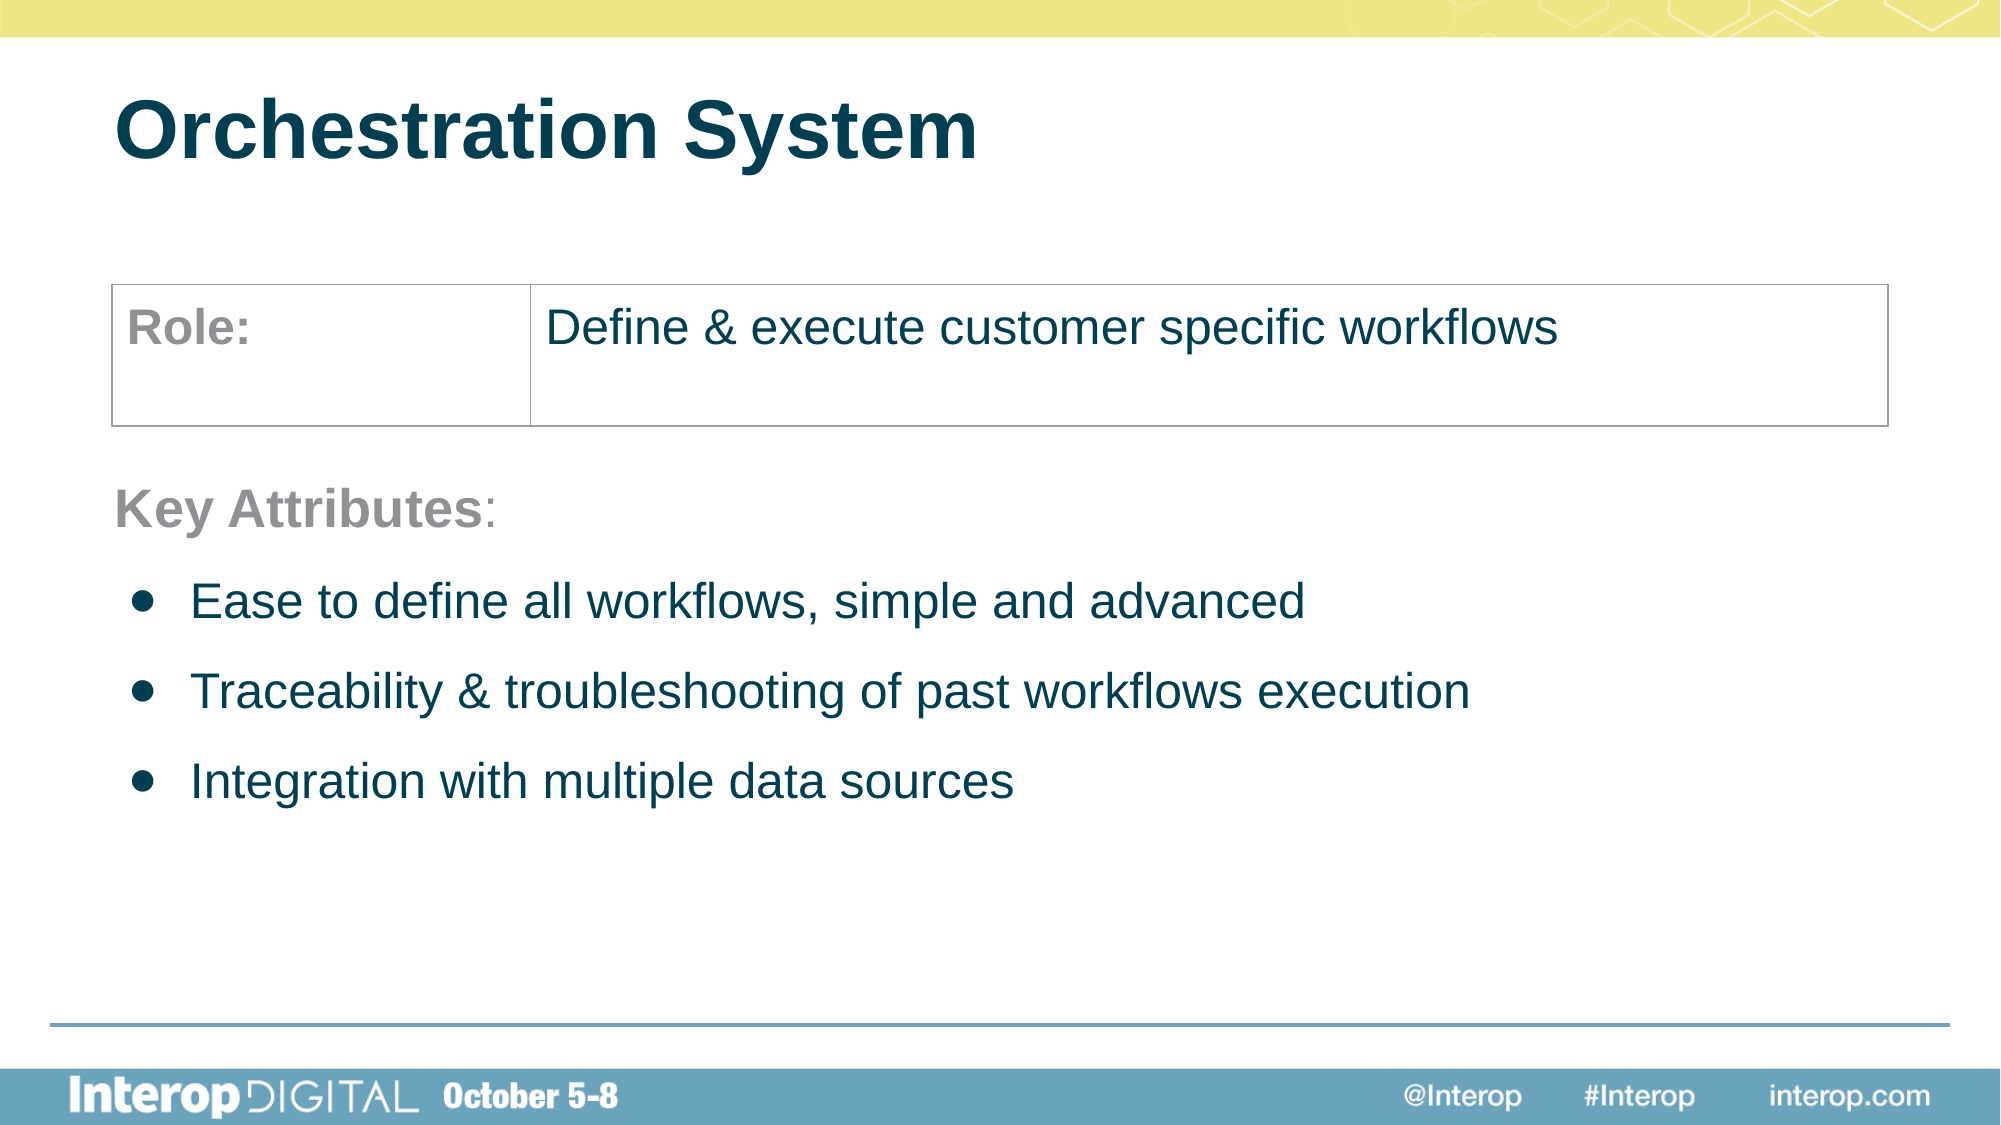

# Orchestration System
| Role: | Define & execute customer specific workflows |
| --- | --- |
Key Attributes:
Ease to define all workflows, simple and advanced
Traceability & troubleshooting of past workflows execution
Integration with multiple data sources